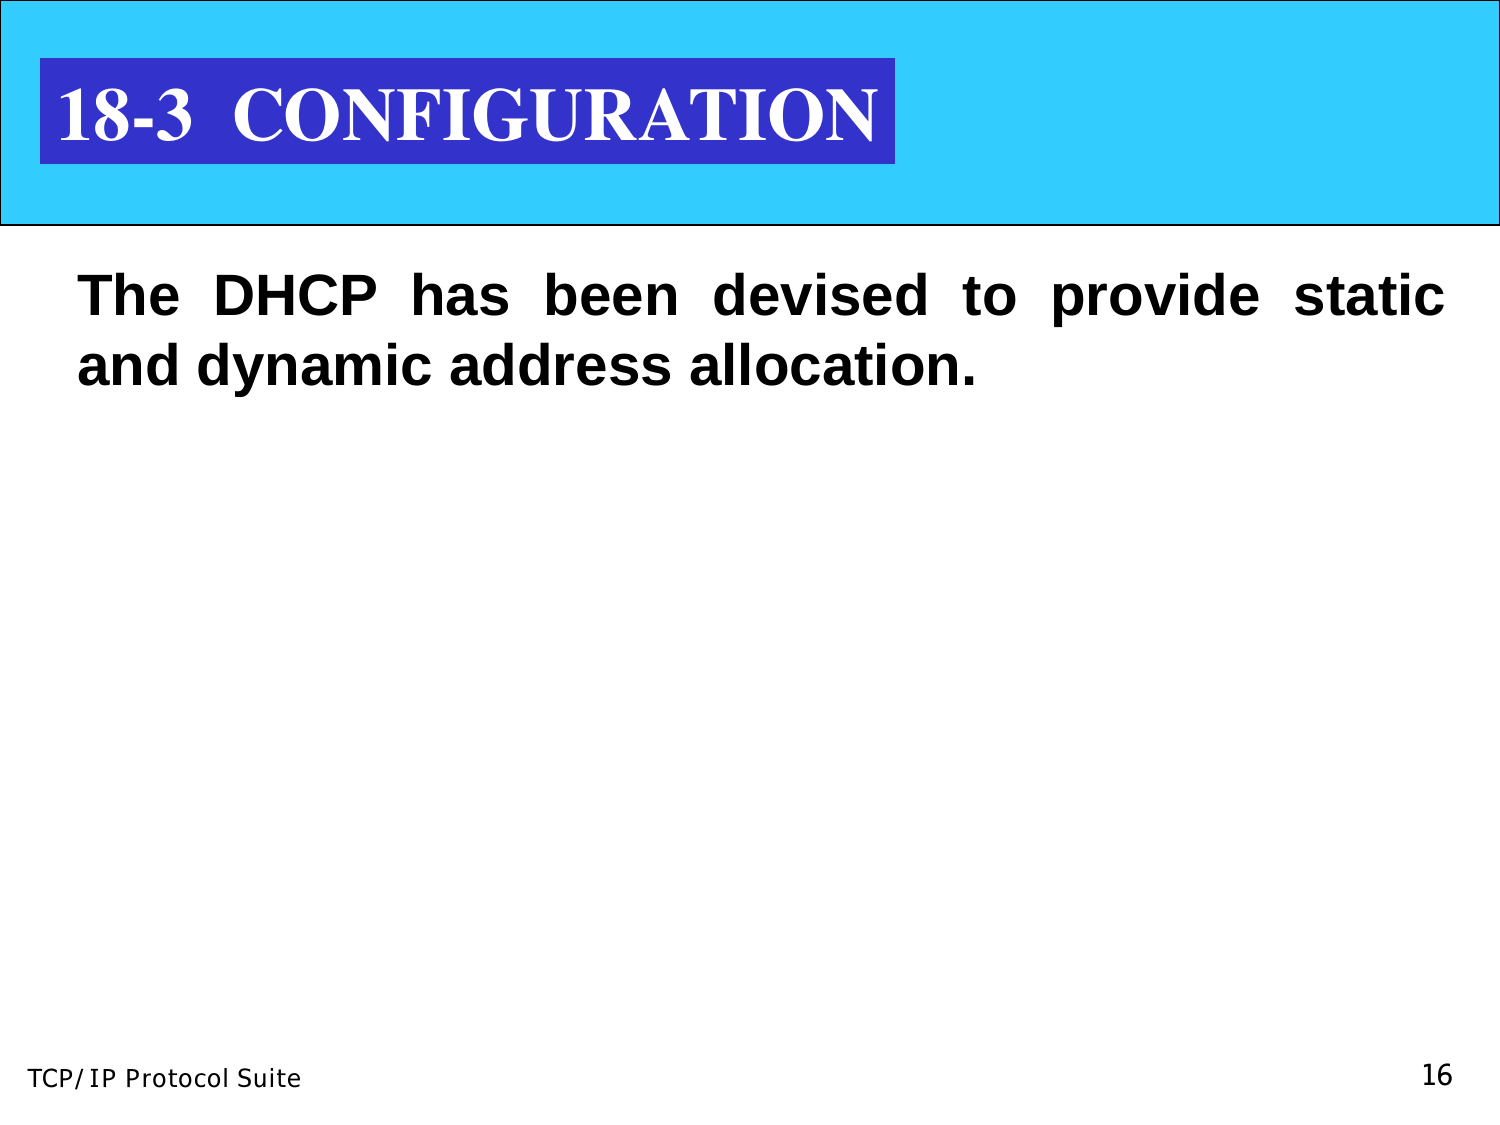

18-3  CONFIGURATION
The DHCP has been devised to provide static and dynamic address allocation.
16
TCP/IP Protocol Suite